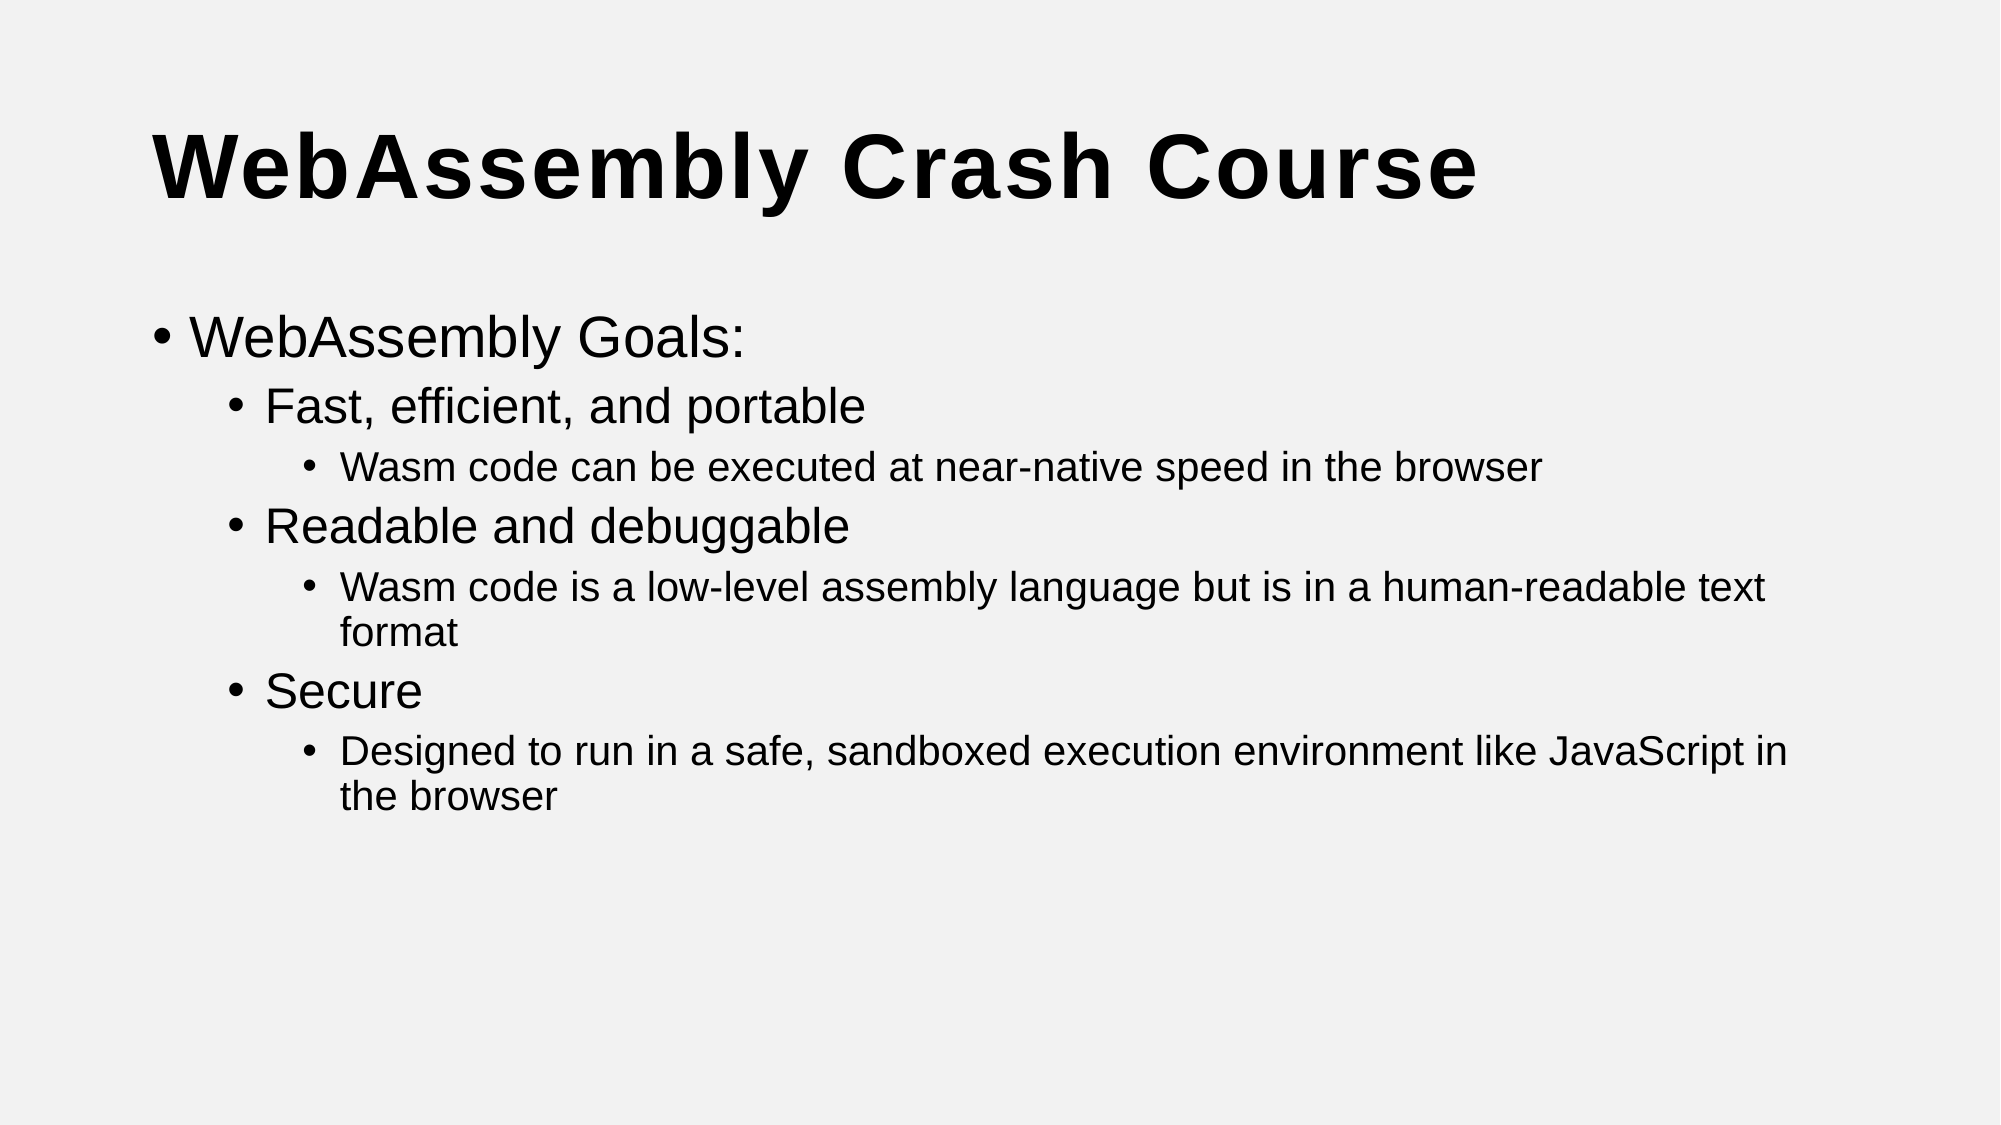

# WebAssembly Crash Course
WebAssembly Goals:
Fast, efficient, and portable
Wasm code can be executed at near-native speed in the browser
Readable and debuggable
Wasm code is a low-level assembly language but is in a human-readable text format
Secure
Designed to run in a safe, sandboxed execution environment like JavaScript in the browser